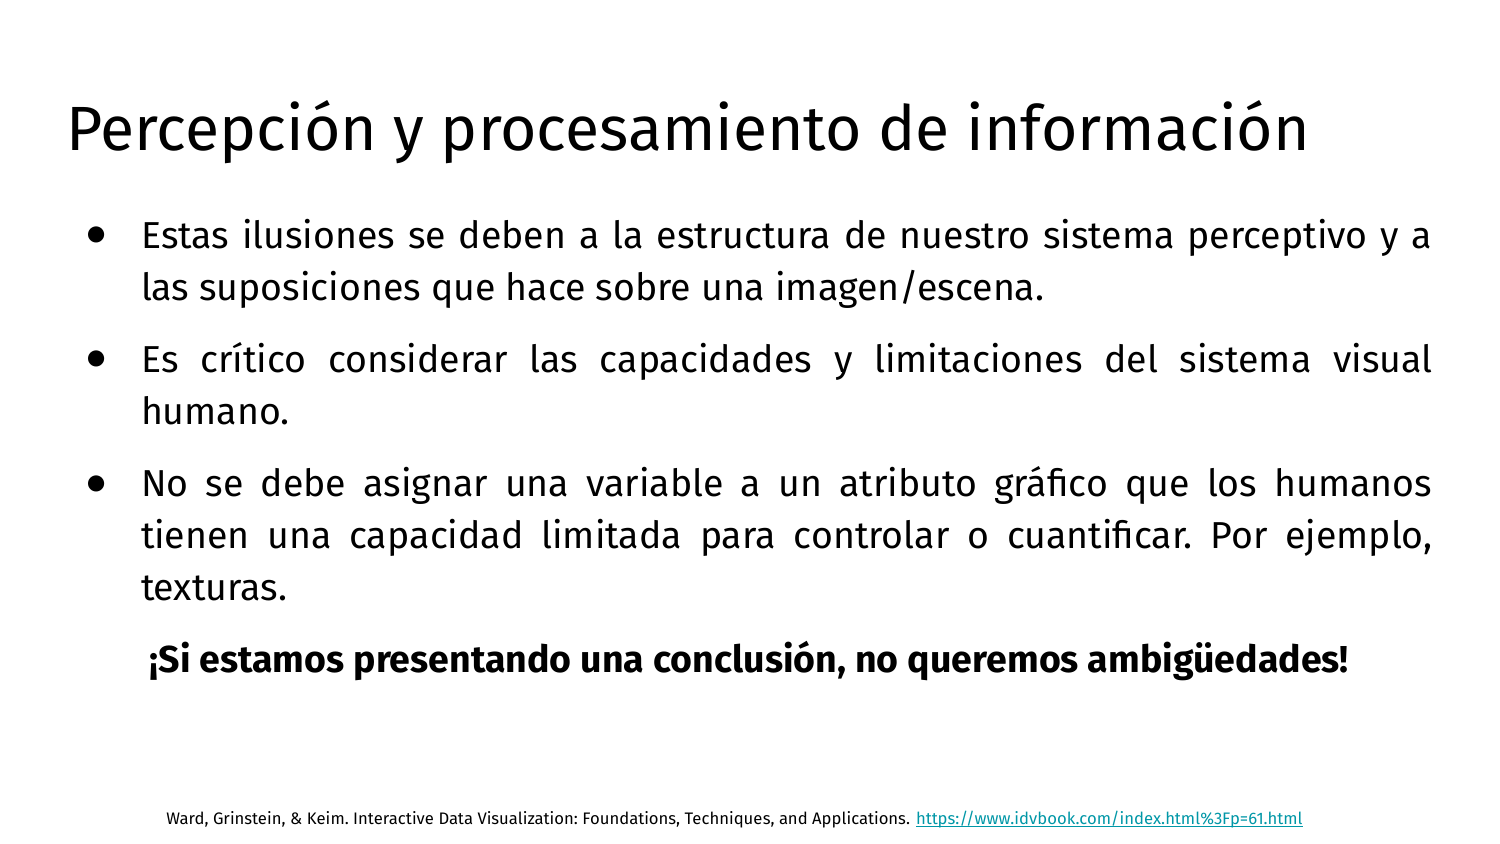

# Percepción y procesamiento de información
Estas ilusiones se deben a la estructura de nuestro sistema perceptivo y a las suposiciones que hace sobre una imagen/escena.
Es crítico considerar las capacidades y limitaciones del sistema visual humano.
No se debe asignar una variable a un atributo gráfico que los humanos tienen una capacidad limitada para controlar o cuantificar. Por ejemplo, texturas.
¡Si estamos presentando una conclusión, no queremos ambigüedades!
Ward, Grinstein, & Keim. Interactive Data Visualization: Foundations, Techniques, and Applications. https://www.idvbook.com/index.html%3Fp=61.html